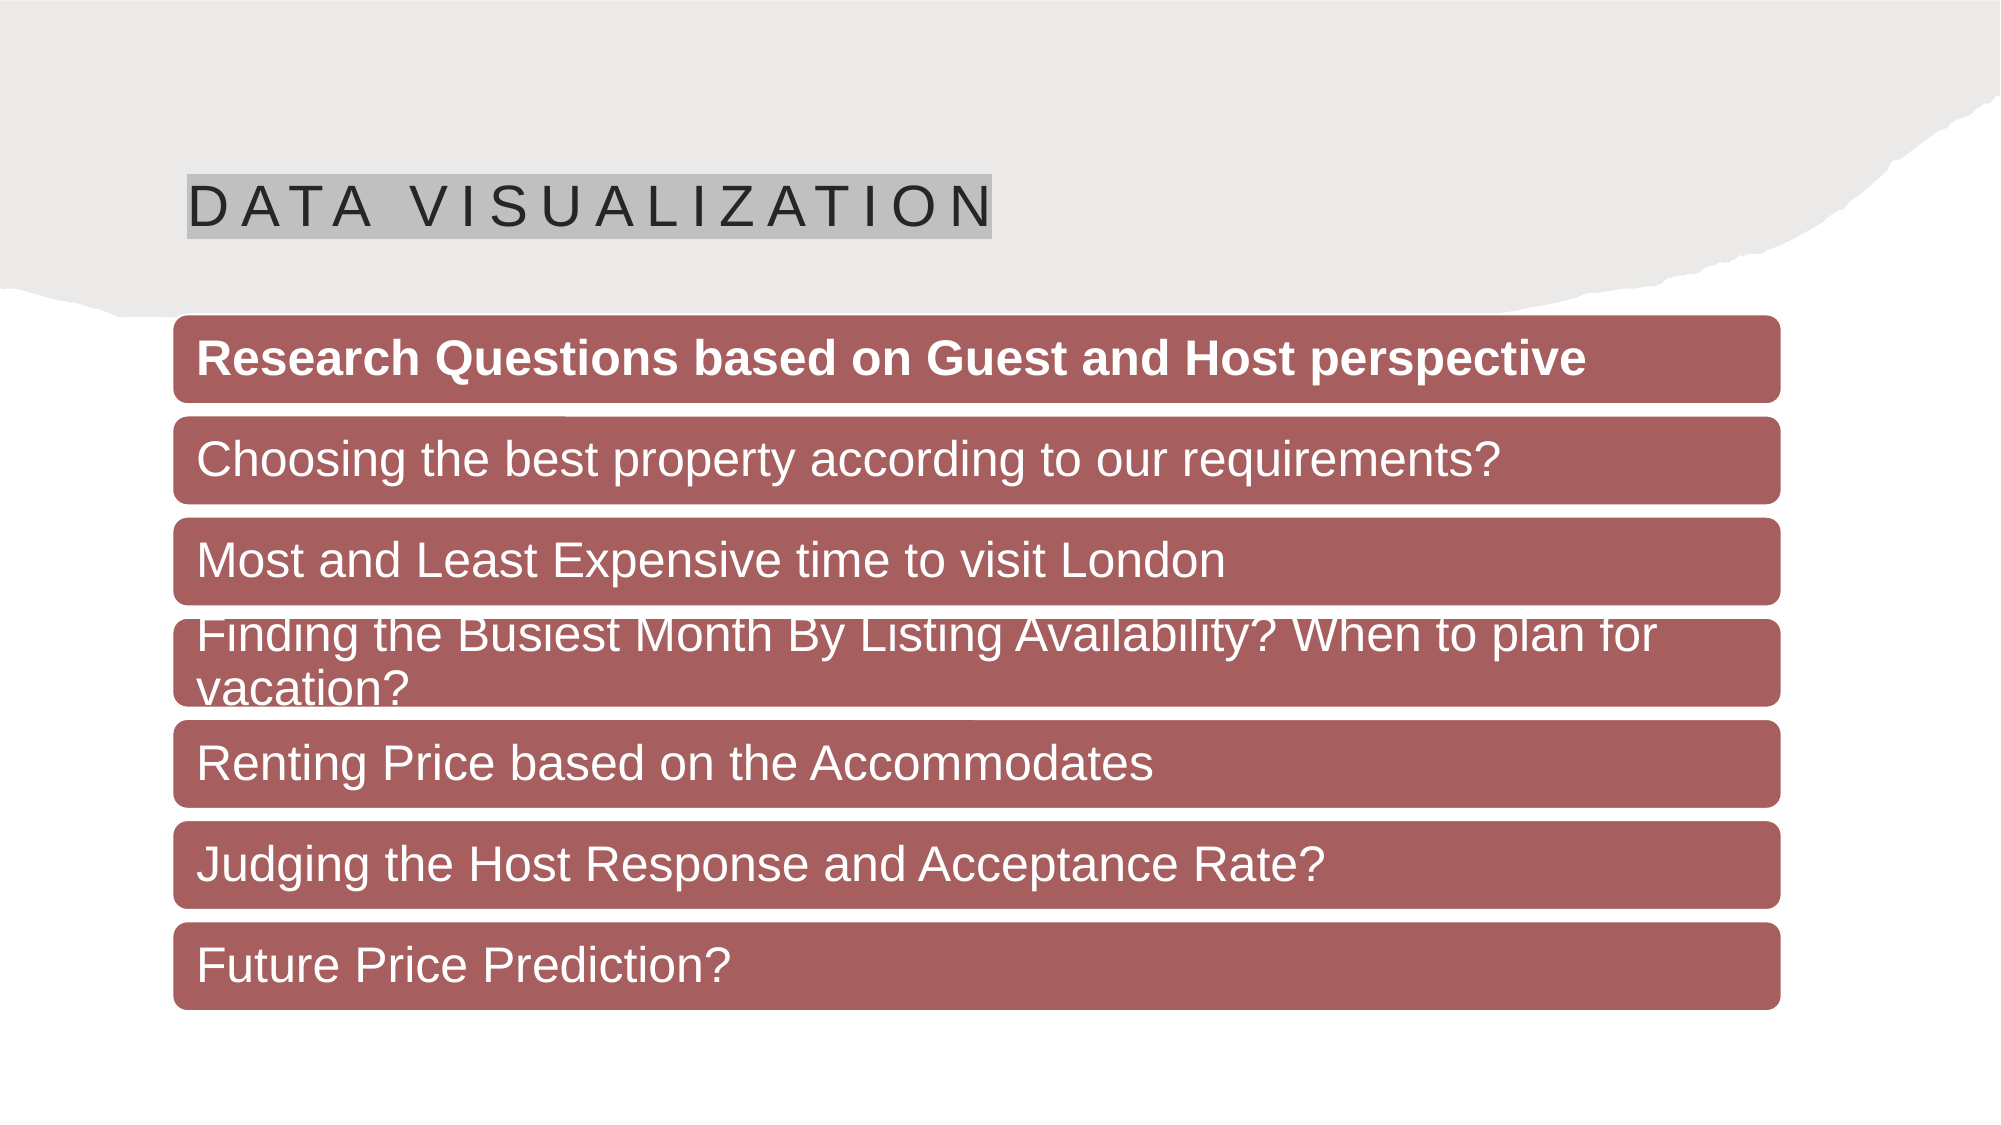

# Data visualization
Research Questions based on Guest and Host perspective
Choosing the best property according to our requirements?
Most and Least Expensive time to visit London
Finding the Busiest Month By Listing Availability? When to plan for vacation?
Renting Price based on the Accommodates
Judging the Host Response and Acceptance Rate?
Future Price Prediction?